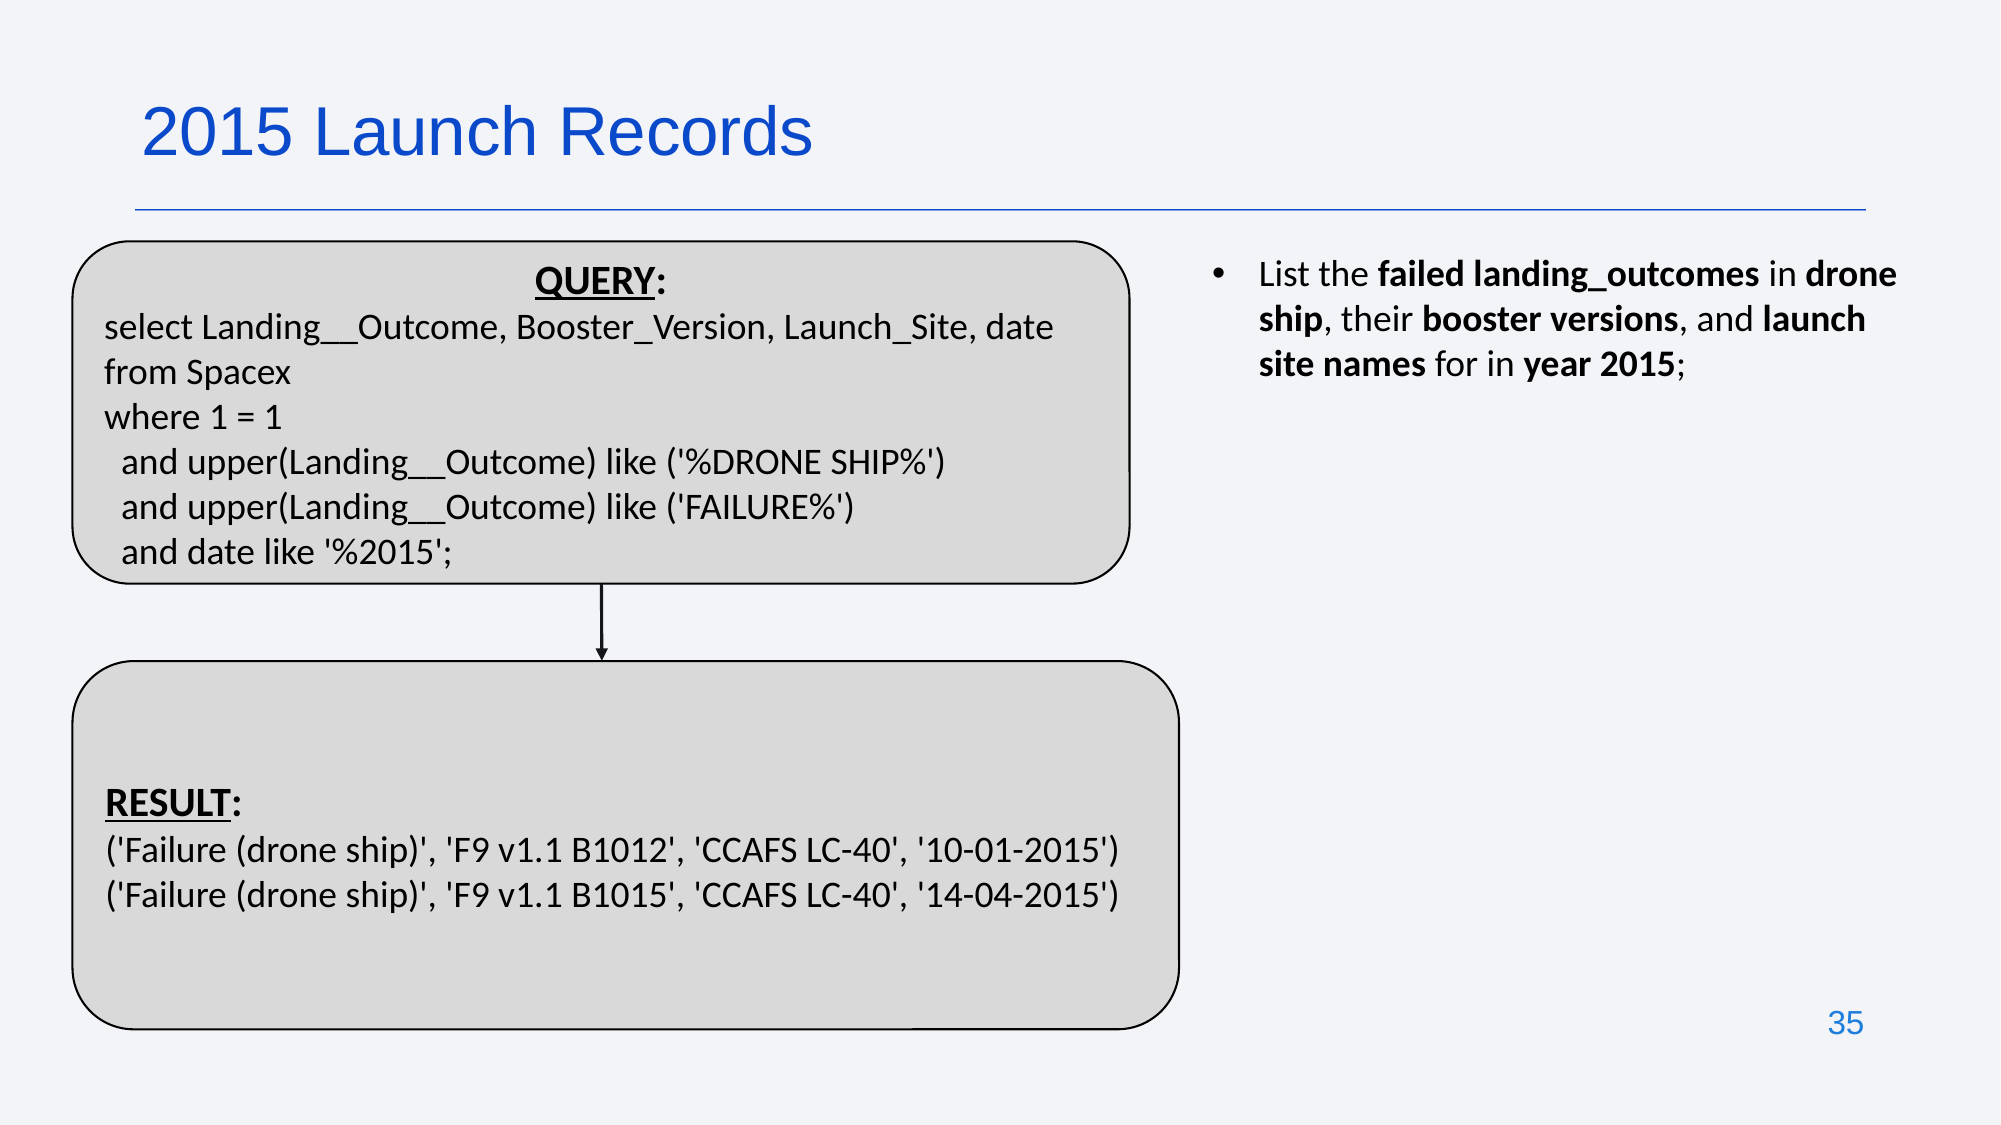

2015 Launch Records
QUERY:
select Landing__Outcome, Booster_Version, Launch_Site, date
from Spacex
where 1 = 1
  and upper(Landing__Outcome) like ('%DRONE SHIP%')
  and upper(Landing__Outcome) like ('FAILURE%')
  and date like '%2015';
List the failed landing_outcomes in drone ship, their booster versions, and launch site names for in year 2015;
RESULT:
('Failure (drone ship)', 'F9 v1.1 B1012', 'CCAFS LC-40', '10-01-2015')
('Failure (drone ship)', 'F9 v1.1 B1015', 'CCAFS LC-40', '14-04-2015')
35